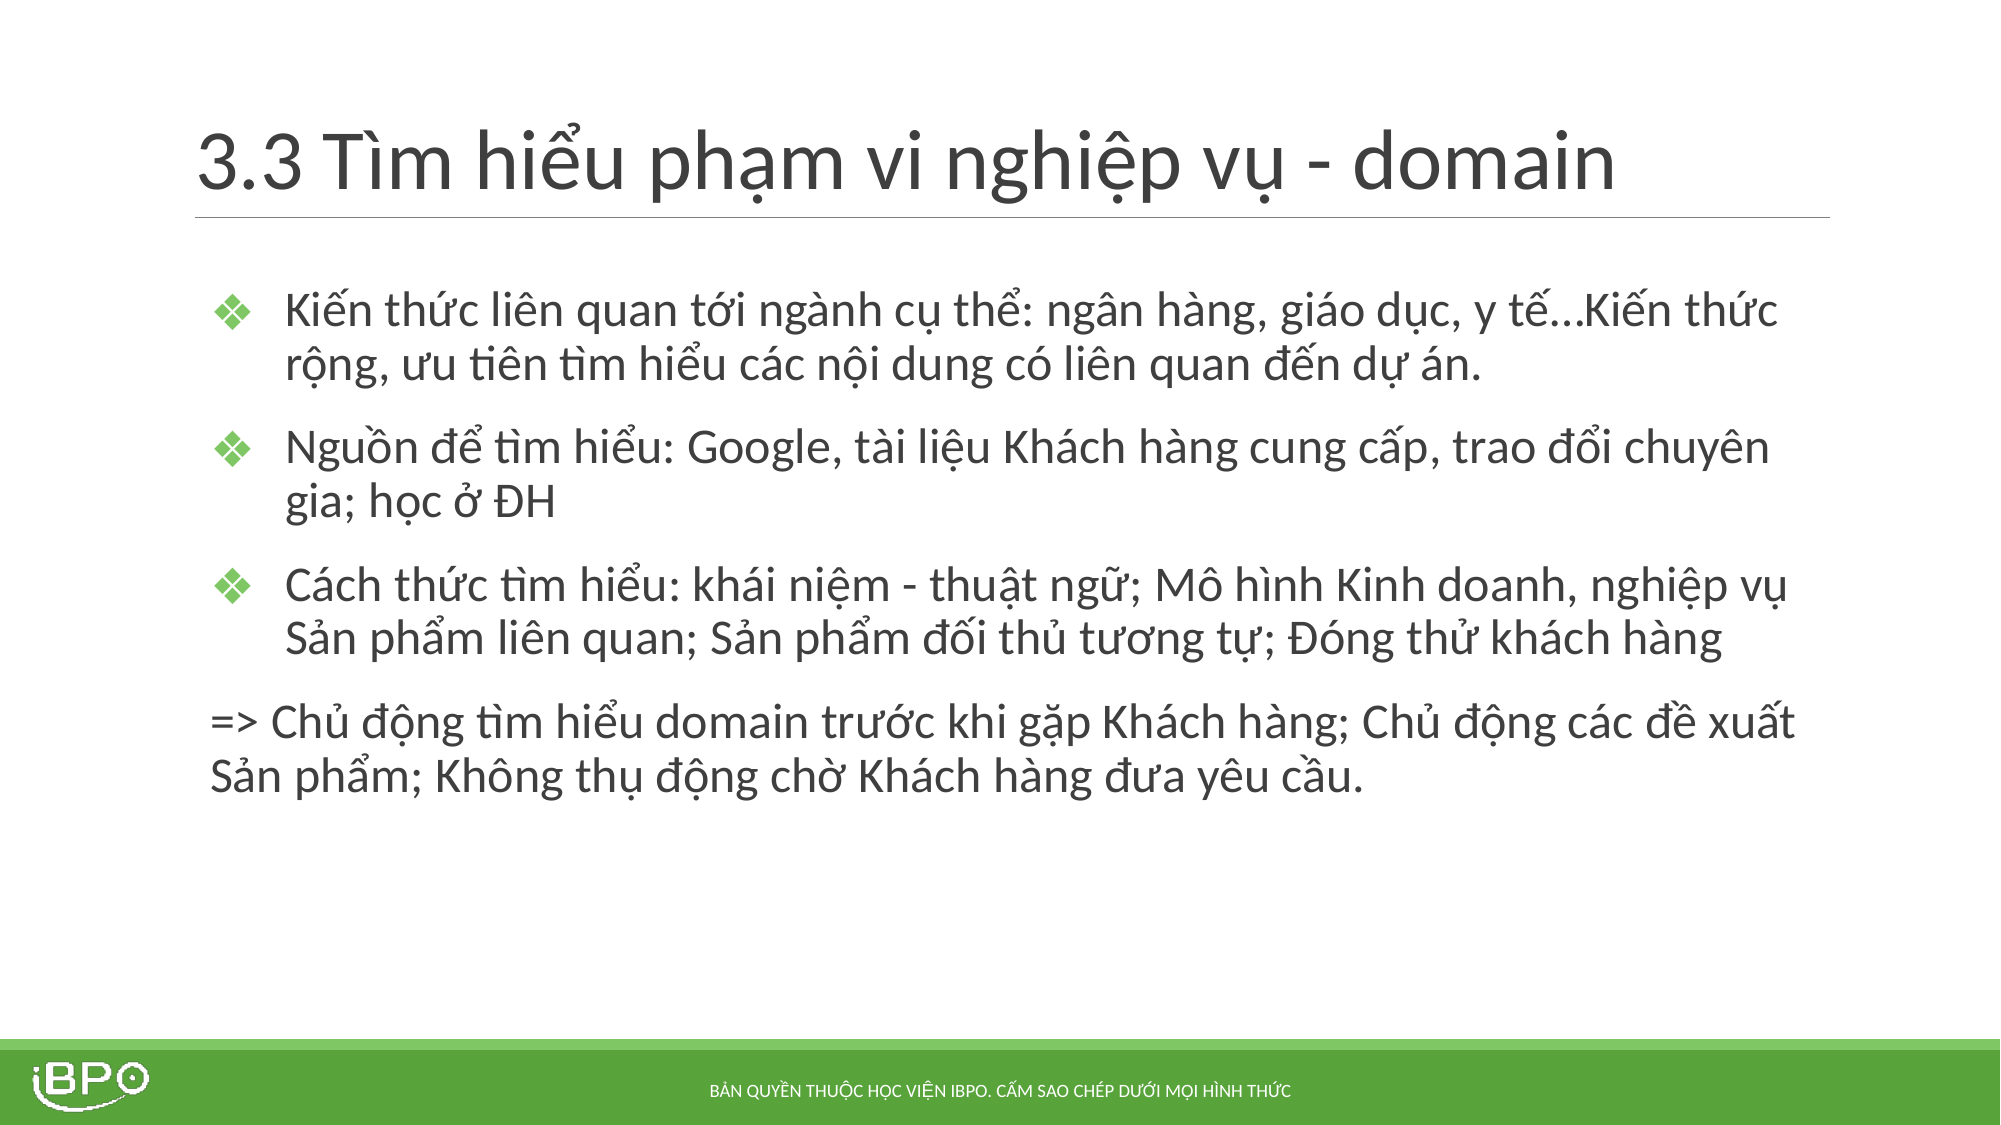

# 3.3 Tìm hiểu phạm vi nghiệp vụ - domain
Kiến thức liên quan tới ngành cụ thể: ngân hàng, giáo dục, y tế…Kiến thức rộng, ưu tiên tìm hiểu các nội dung có liên quan đến dự án.
Nguồn để tìm hiểu: Google, tài liệu Khách hàng cung cấp, trao đổi chuyên gia; học ở ĐH
Cách thức tìm hiểu: khái niệm - thuật ngữ; Mô hình Kinh doanh, nghiệp vụ Sản phẩm liên quan; Sản phẩm đối thủ tương tự; Đóng thử khách hàng
=> Chủ động tìm hiểu domain trước khi gặp Khách hàng; Chủ động các đề xuất Sản phẩm; Không thụ động chờ Khách hàng đưa yêu cầu.
BẢN QUYỀN THUỘC HỌC VIỆN IBPO. CẤM SAO CHÉP DƯỚI MỌI HÌNH THỨC